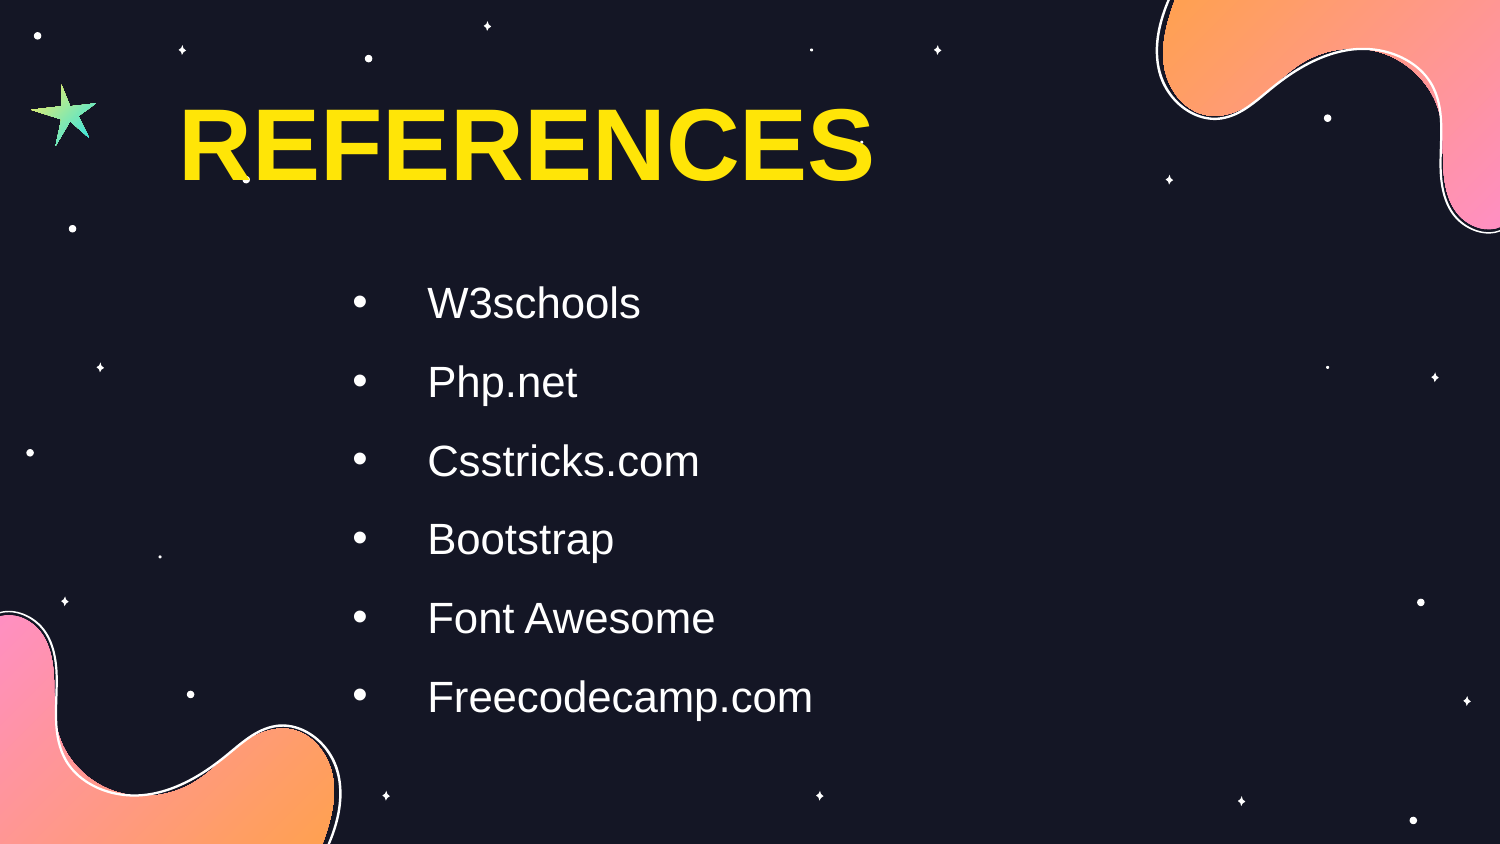

# REFERENCES
W3schools
Php.net
Csstricks.com
Bootstrap
Font Awesome
Freecodecamp.com